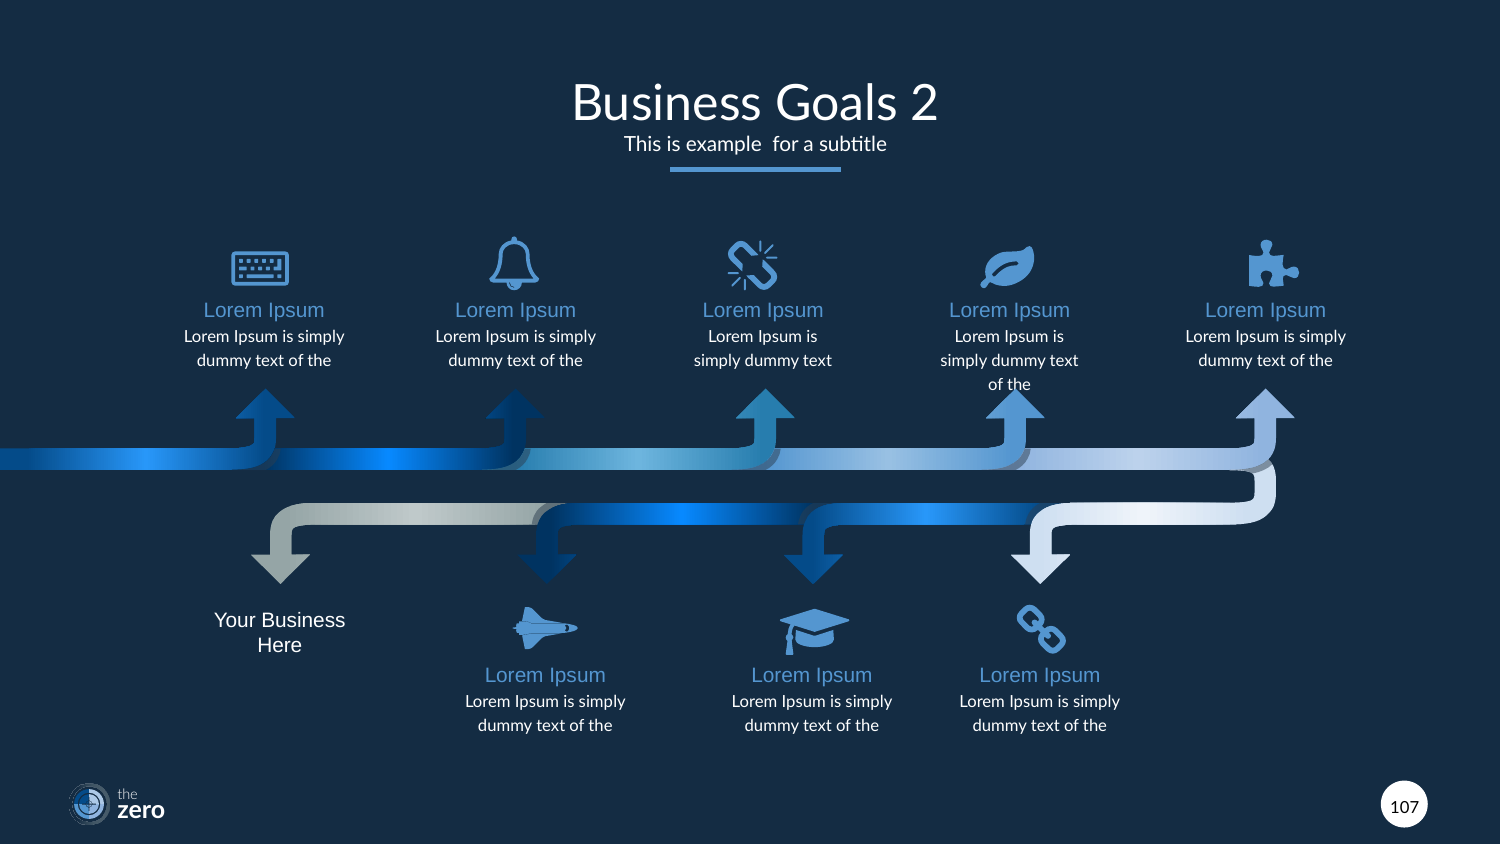

Business Goals 2
This is example  for a subtitle

Lorem Ipsum
Lorem Ipsum is simply dummy text of the

Lorem Ipsum
Lorem Ipsum is simply dummy text of the

Lorem Ipsum
Lorem Ipsum is simply dummy text

Lorem Ipsum
Lorem Ipsum is simply dummy text of the

Lorem Ipsum
Lorem Ipsum is simply dummy text of the

Your Business
Here

Lorem Ipsum
Lorem Ipsum is simply dummy text of the

Lorem Ipsum
Lorem Ipsum is simply dummy text of the

Lorem Ipsum
Lorem Ipsum is simply dummy text of the

the
107
zero